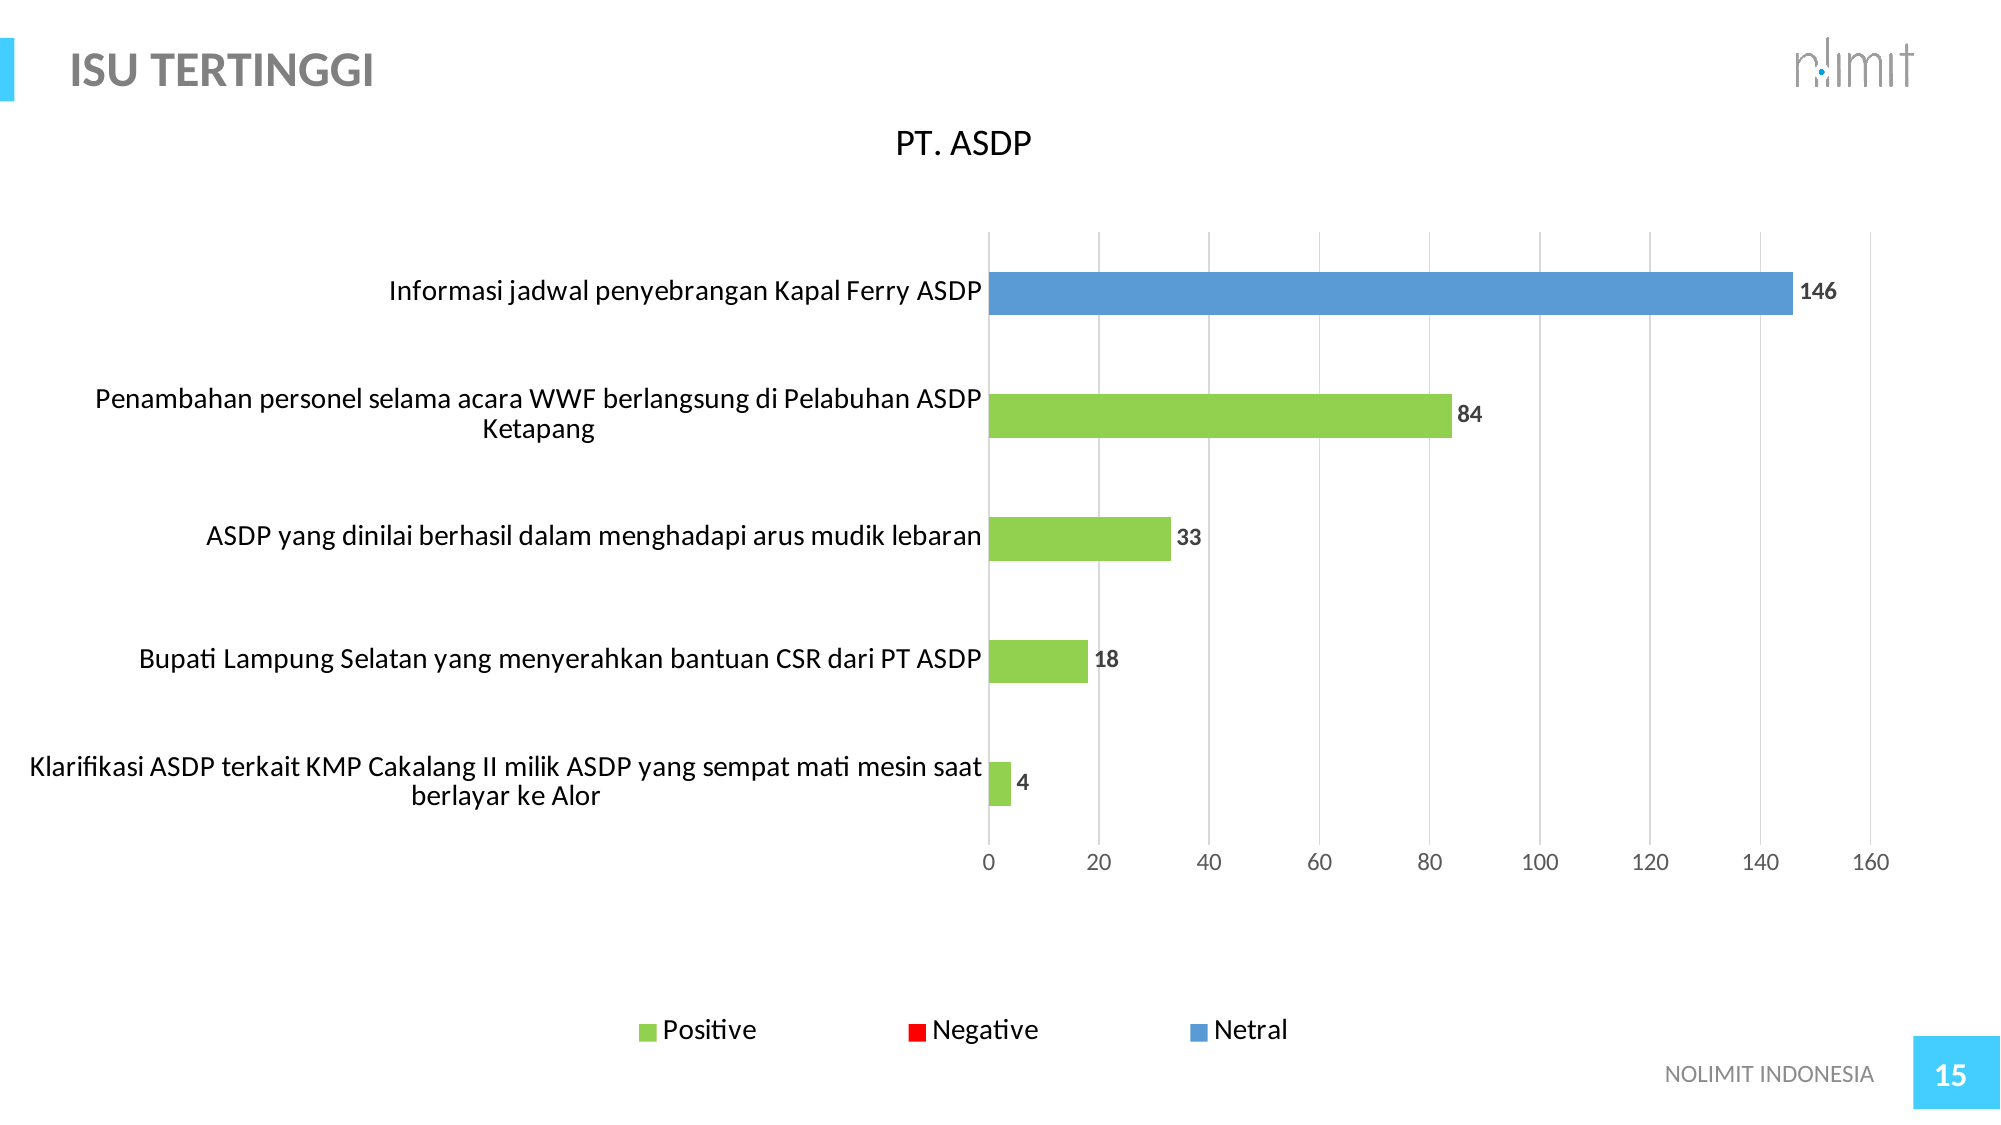

# ISU TERTINGGI

### Chart: PT. ASDP

| Category |  |
|---|---|
| Klarifikasi ASDP terkait KMP Cakalang II milik ASDP yang sempat mati mesin saat berlayar ke Alor | 4.0 |
| Bupati Lampung Selatan yang menyerahkan bantuan CSR dari PT ASDP | 18.0 |
| ASDP yang dinilai berhasil dalam menghadapi arus mudik lebaran | 33.0 |
| Penambahan personel selama acara WWF berlangsung di Pelabuhan ASDP Ketapang | 84.0 |
| Informasi jadwal penyebrangan Kapal Ferry ASDP | 146.0 |

### Chart

| Category | Sales |
|---|---|
| Positive | None |
| Negative | None |
| Netral | None |
NOLIMIT INDONESIA
15